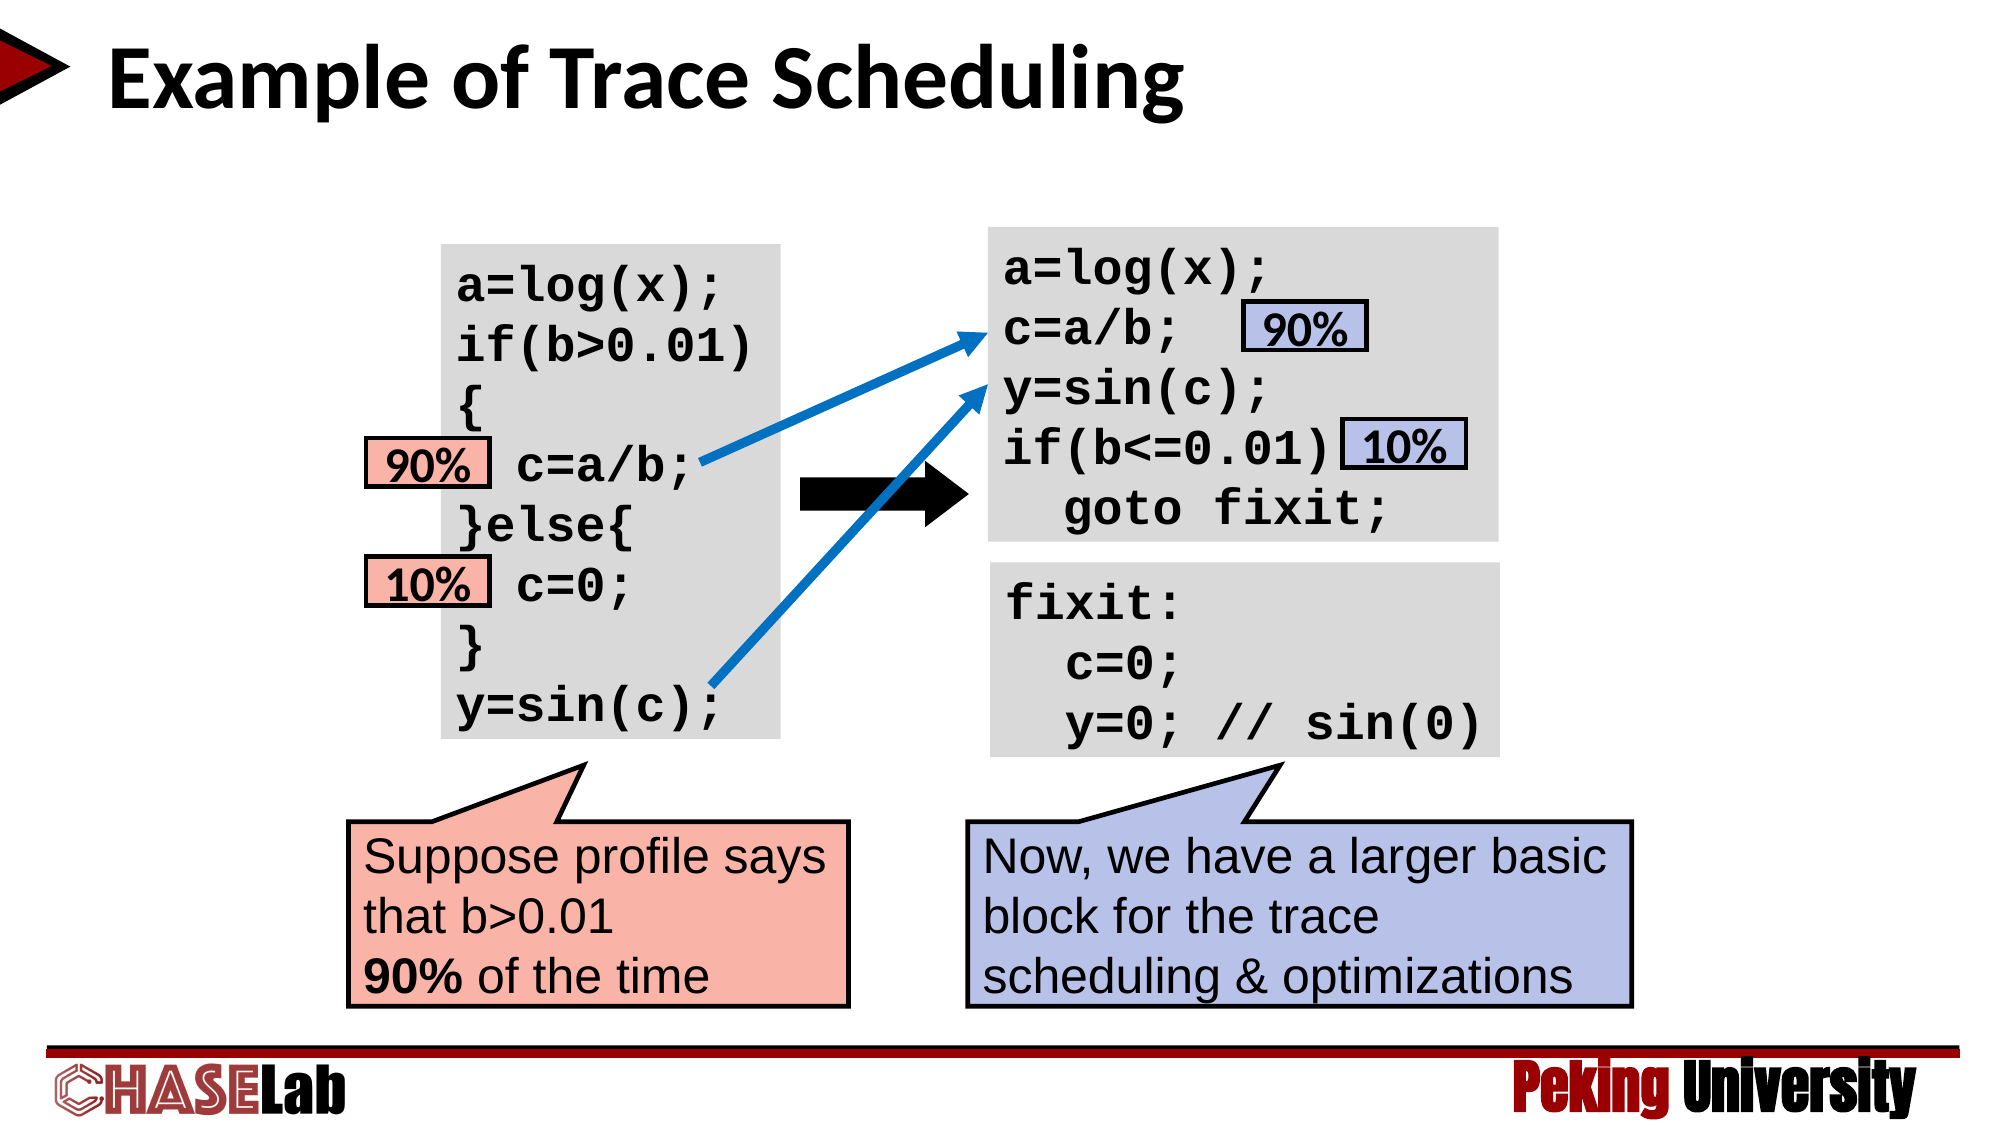

# Example of Trace Scheduling

a=log(x);
c=a/b;
y=sin(c);
if(b<=0.01)
  goto fixit;
a=log(x);
if(b>0.01){
  c=a/b;
}else{
  c=0;
}
y=sin(c);
90%
10%
90%
10%

fixit:
  c=0;
  y=0; // sin(0)
Suppose profile says
that b>0.01
90% of the time
Now, we have a larger basic block for the trace scheduling & optimizations